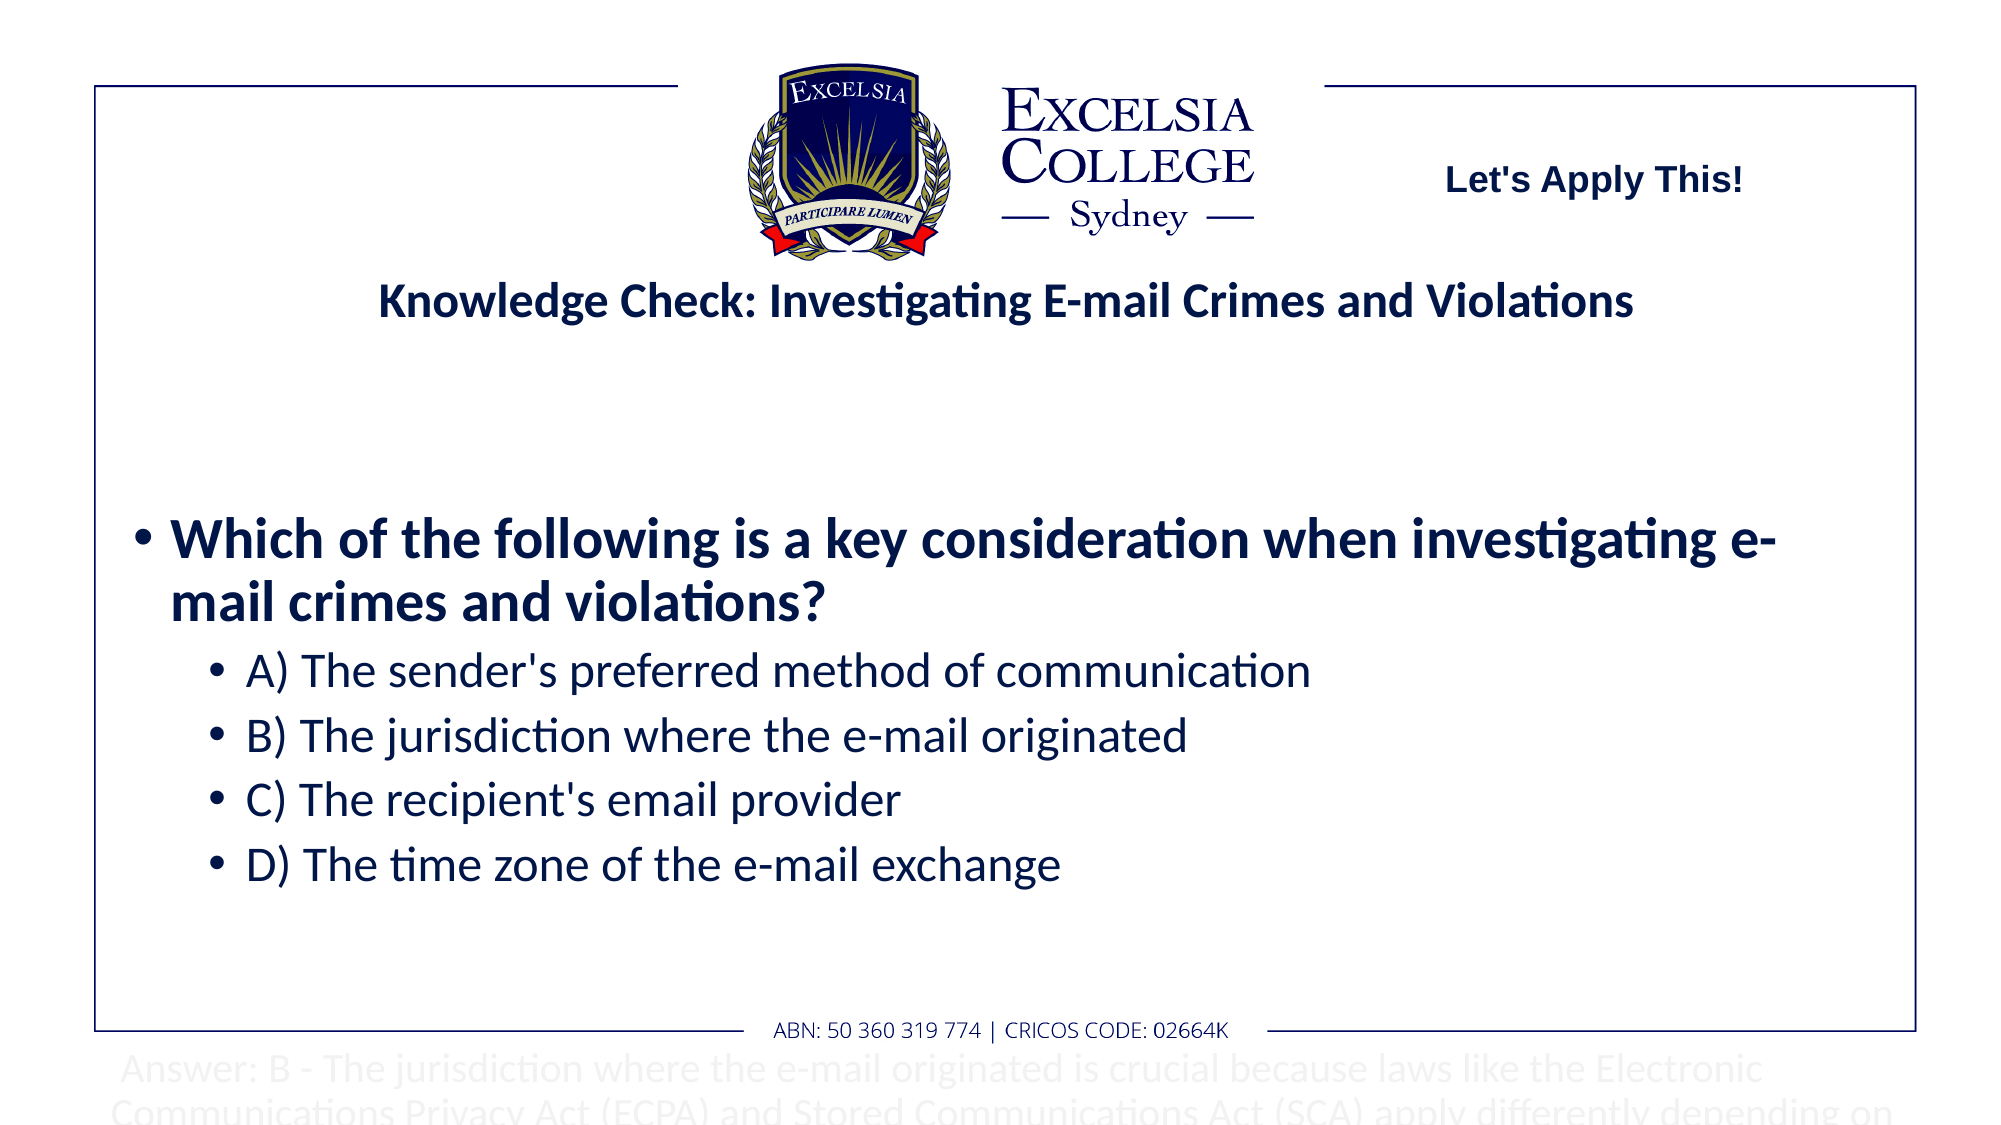

Let's Apply This!
# Knowledge Check: Investigating E-mail Crimes and Violations

Which of the following is a key consideration when investigating e-mail crimes and violations?
A) The sender's preferred method of communication
B) The jurisdiction where the e-mail originated
C) The recipient's email provider
D) The time zone of the e-mail exchange

 Answer: B - The jurisdiction where the e-mail originated is crucial because laws like the Electronic Communications Privacy Act (ECPA) and Stored Communications Act (SCA) apply differently depending on the location, affecting how investigations are conducted and what constitutes a crime.